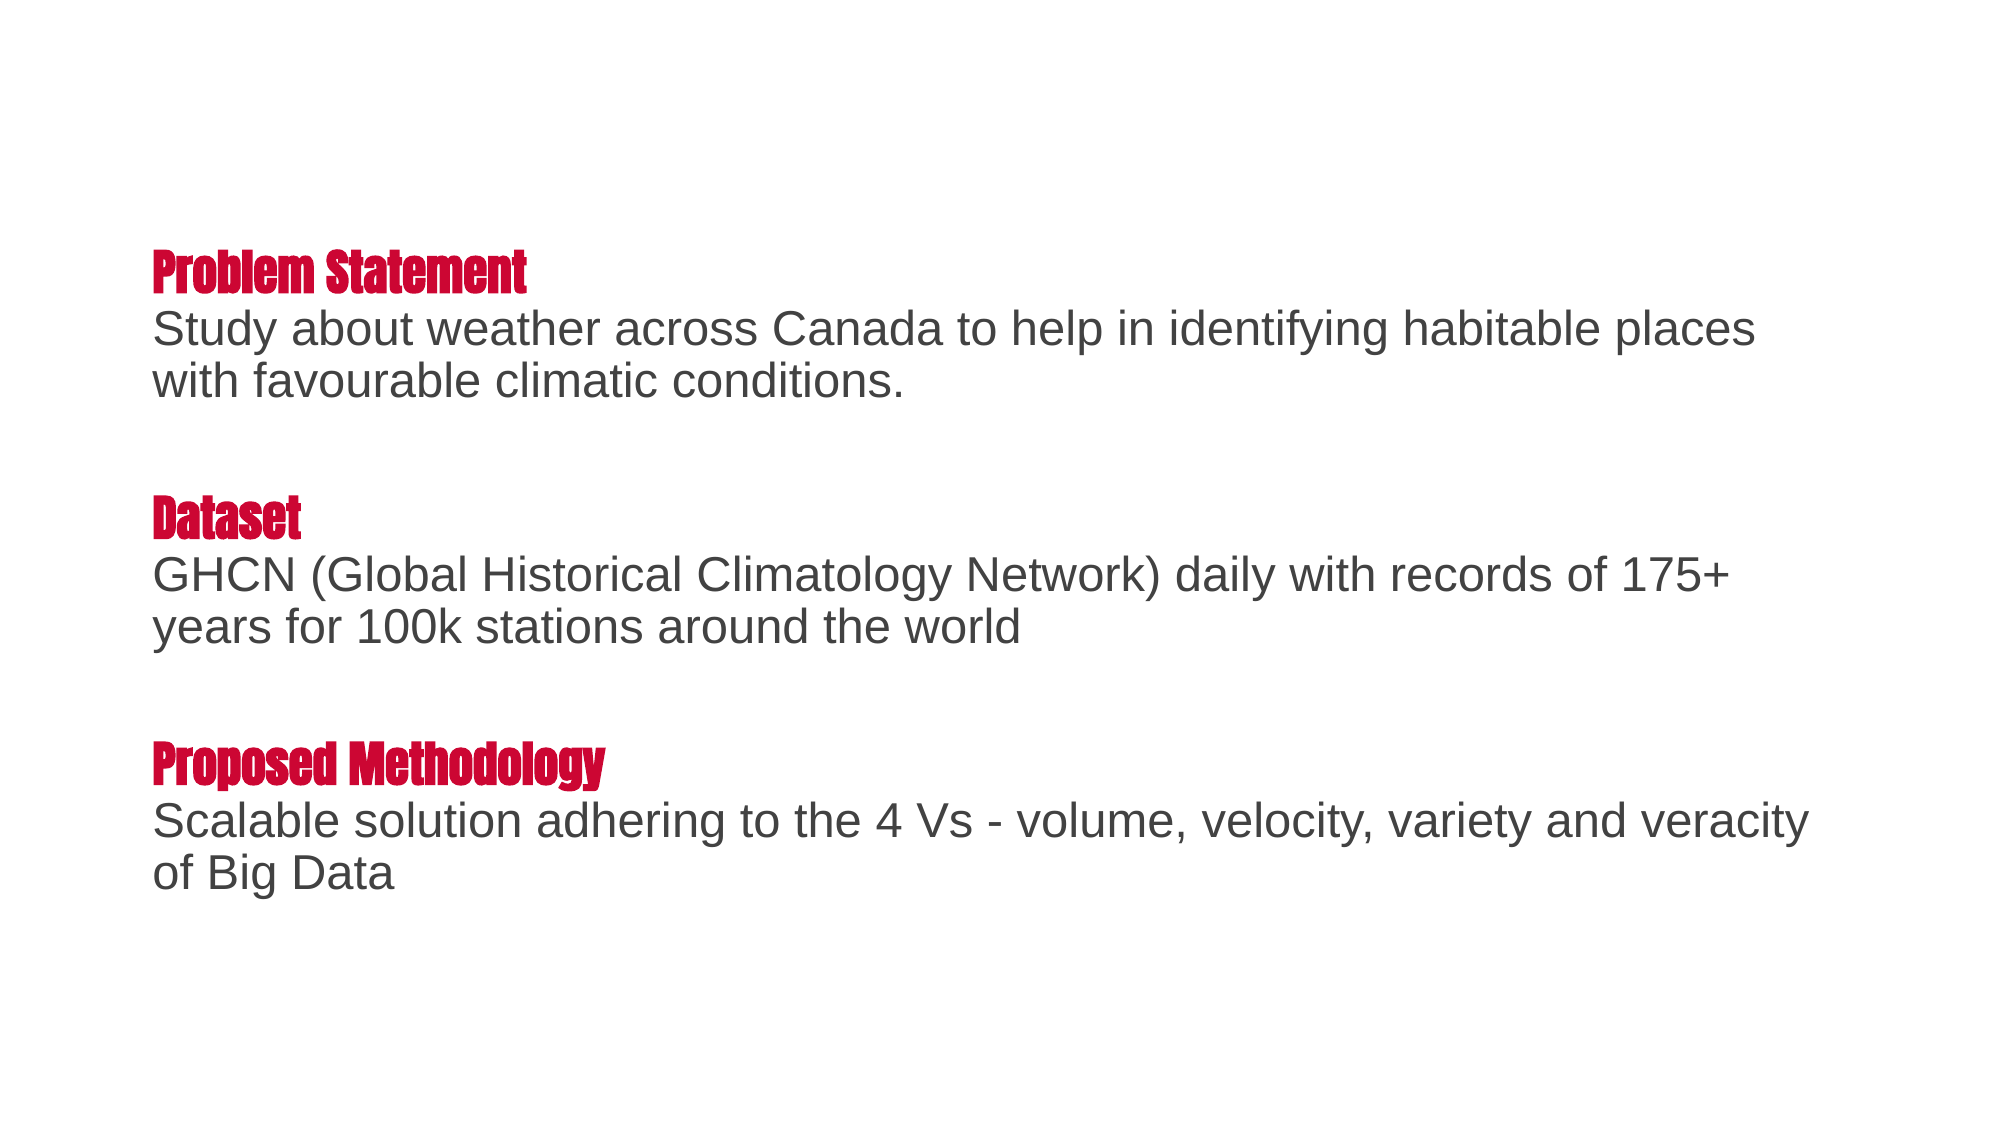

Problem Statement
Study about weather across Canada to help in identifying habitable places with favourable climatic conditions.

Dataset
GHCN (Global Historical Climatology Network) daily with records of 175+ years for 100k stations around the world

Proposed Methodology
Scalable solution adhering to the 4 Vs - volume, velocity, variety and veracity of Big Data